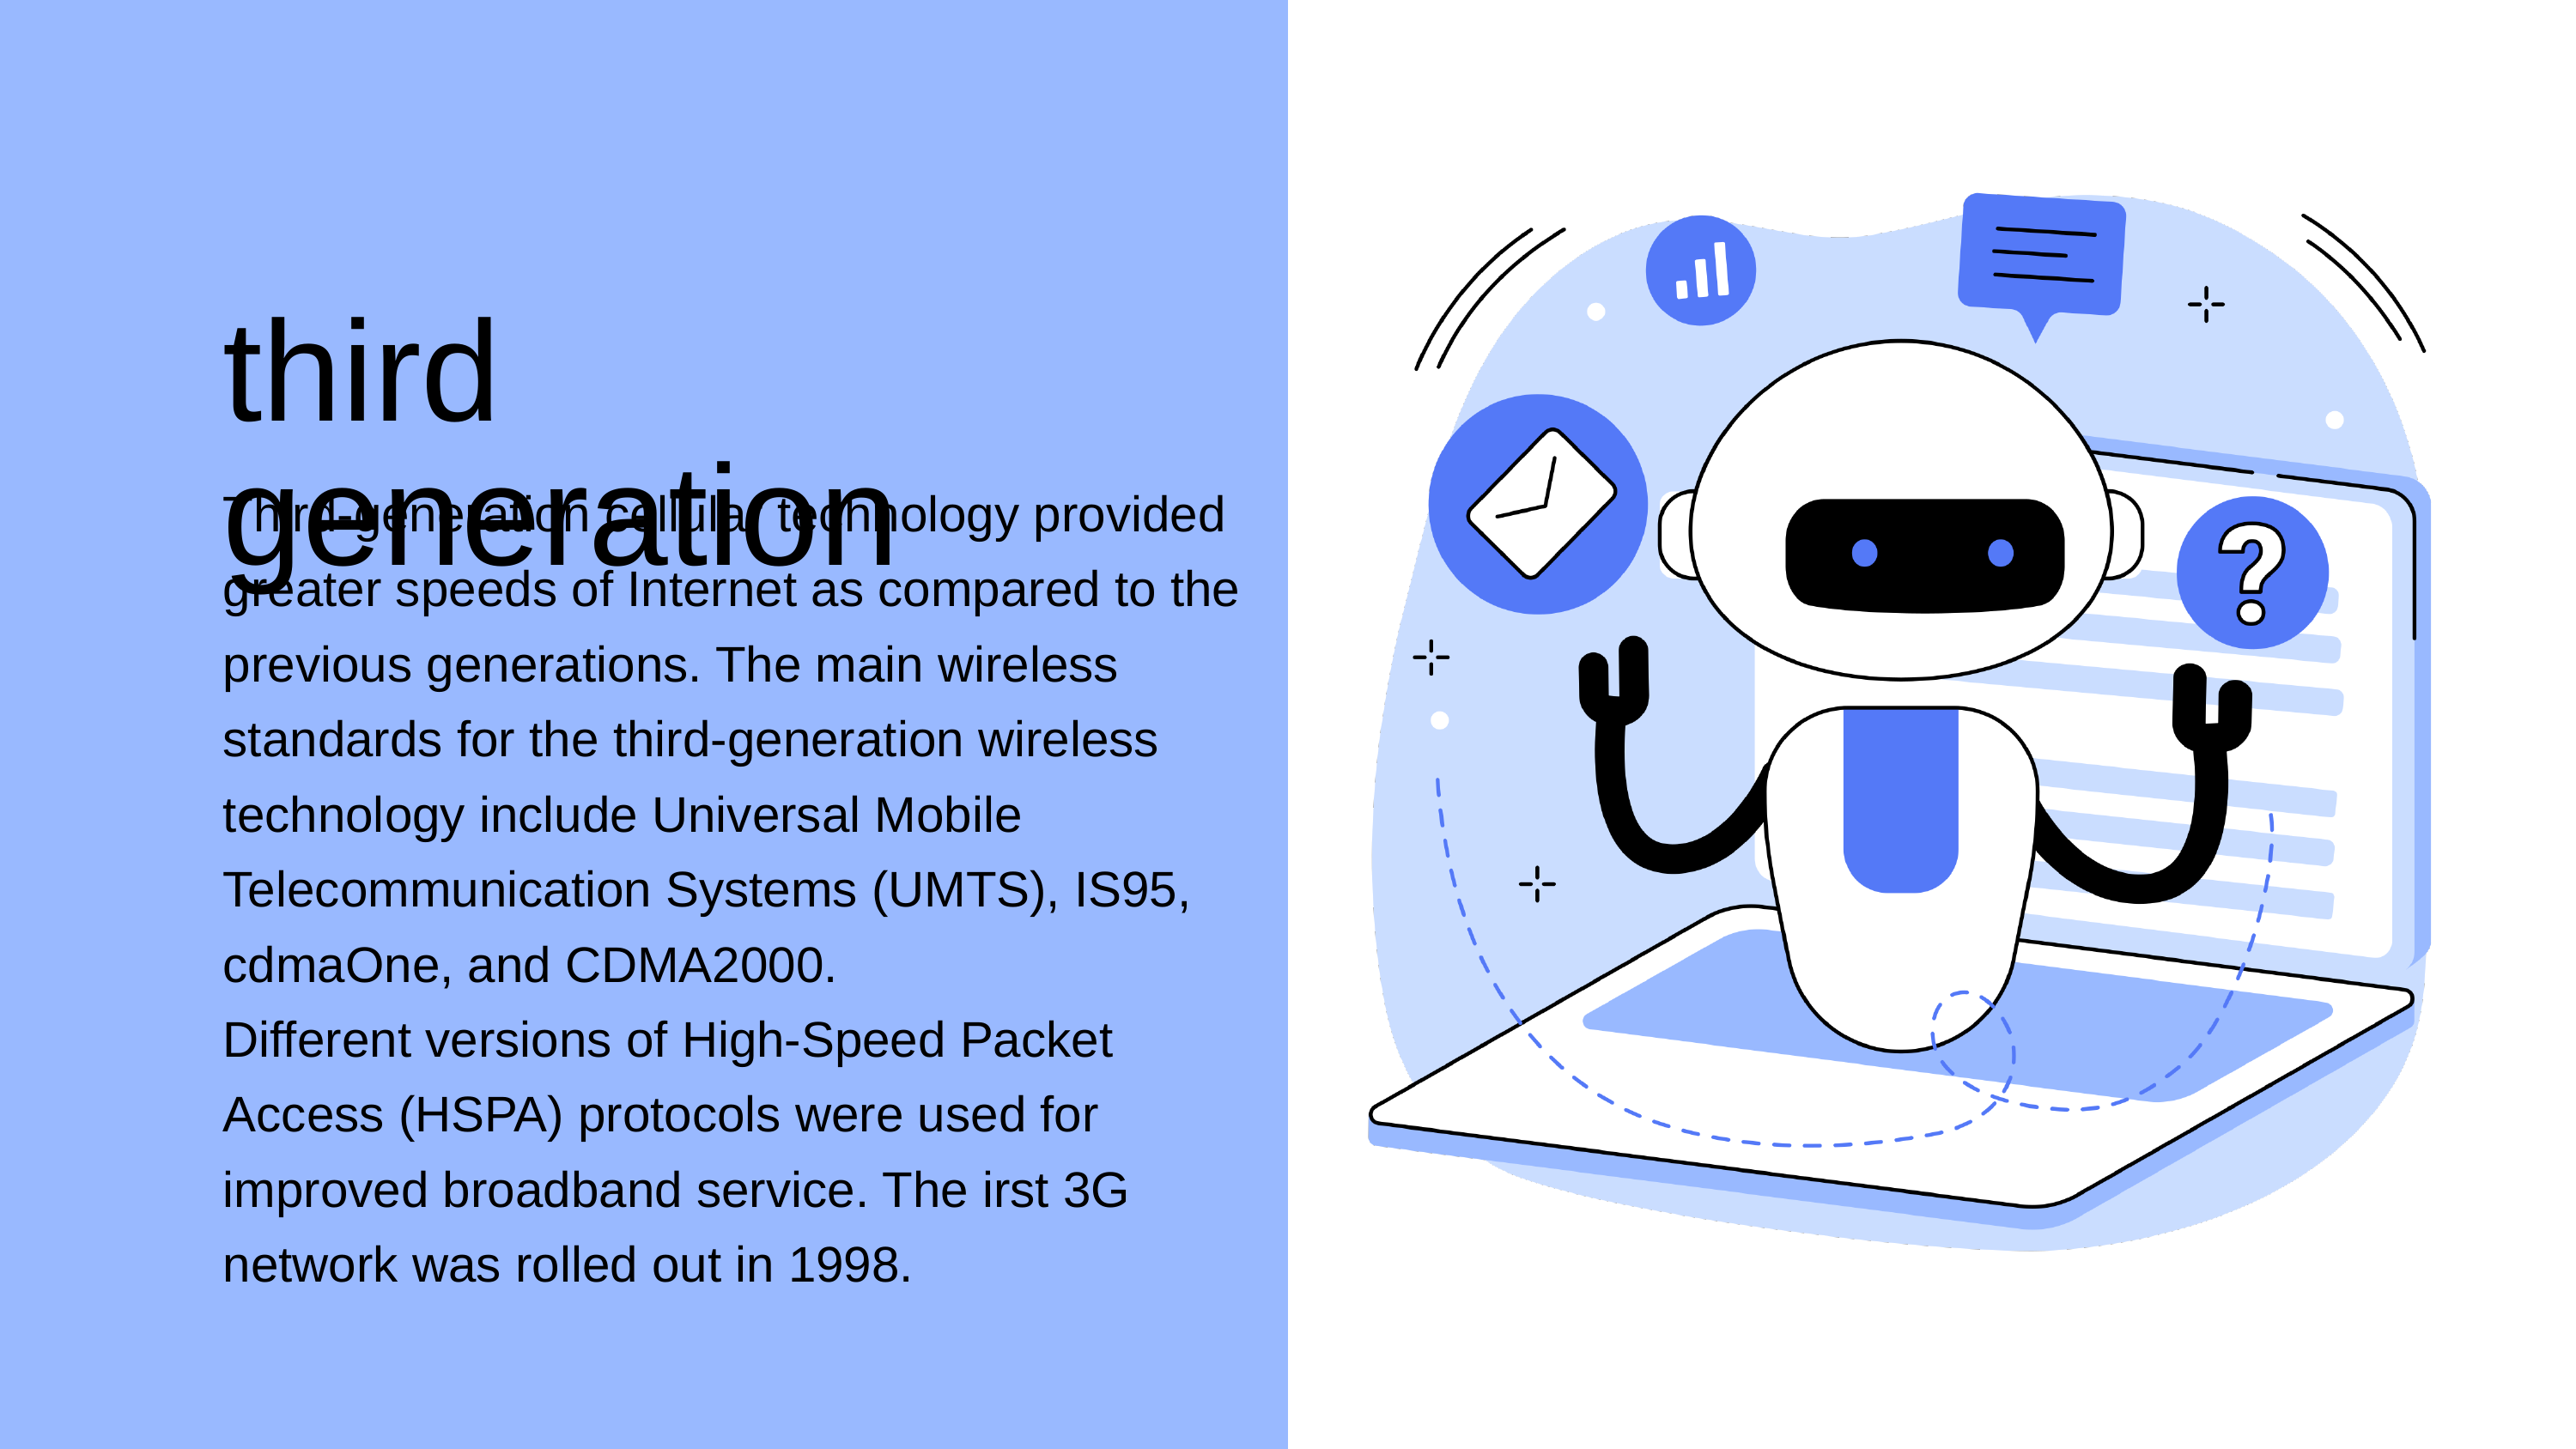

third generation
Third-generation cellular technology provided greater speeds of Internet as compared to the previous generations. The main wireless standards for the third-generation wireless technology include Universal Mobile Telecommunication Systems (UMTS), IS95, cdmaOne, and CDMA2000.
Different versions of High-Speed Packet Access (HSPA) protocols were used for improved broadband service. The irst 3G network was rolled out in 1998.